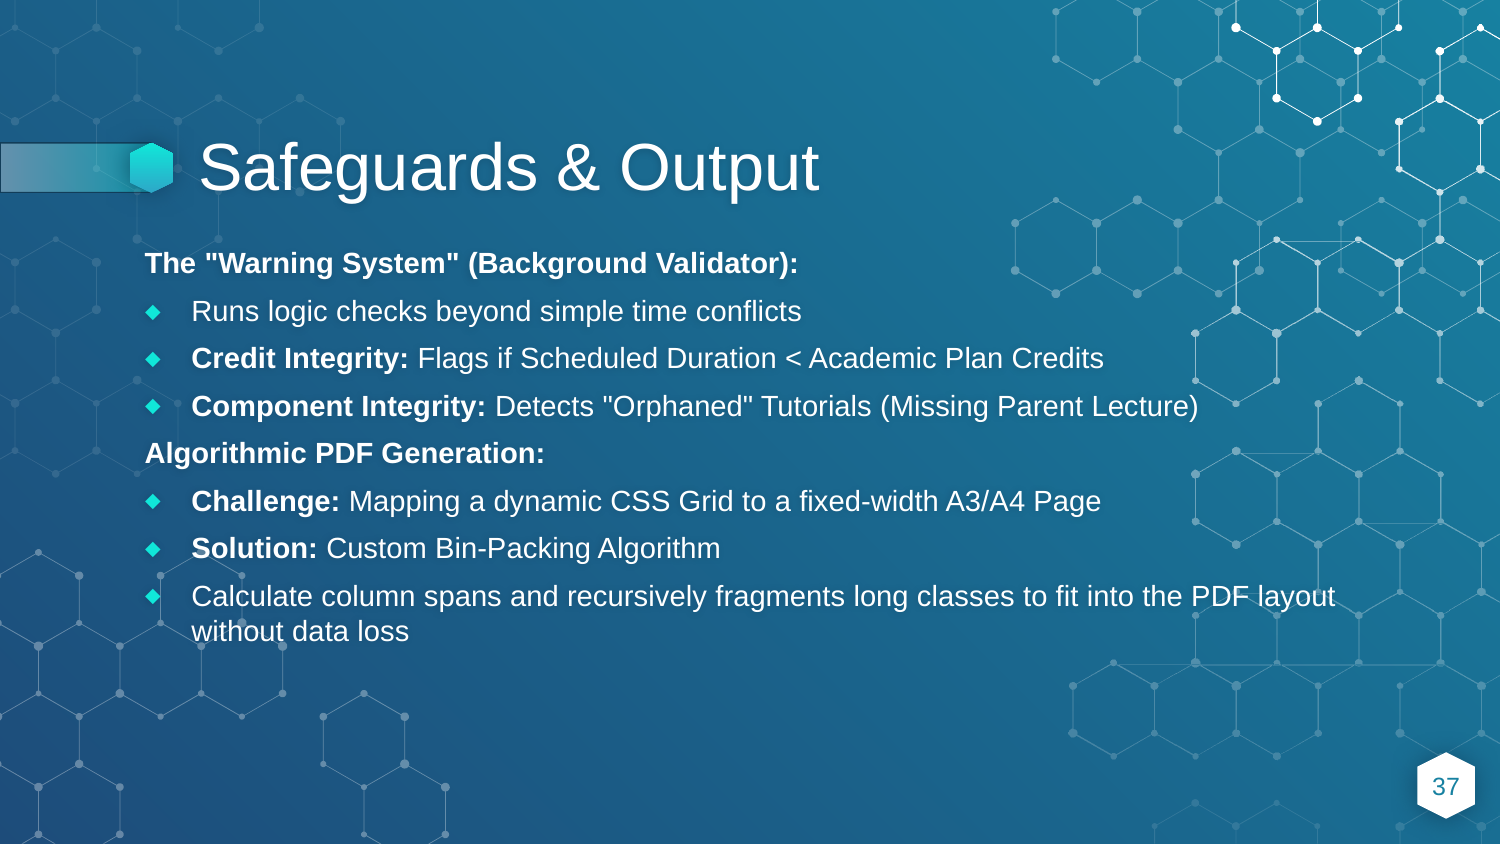

# Safeguards & Output
The "Warning System" (Background Validator):
Runs logic checks beyond simple time conflicts
Credit Integrity: Flags if Scheduled Duration < Academic Plan Credits
Component Integrity: Detects "Orphaned" Tutorials (Missing Parent Lecture)
Algorithmic PDF Generation:
Challenge: Mapping a dynamic CSS Grid to a fixed-width A3/A4 Page
Solution: Custom Bin-Packing Algorithm
Calculate column spans and recursively fragments long classes to fit into the PDF layout without data loss
37